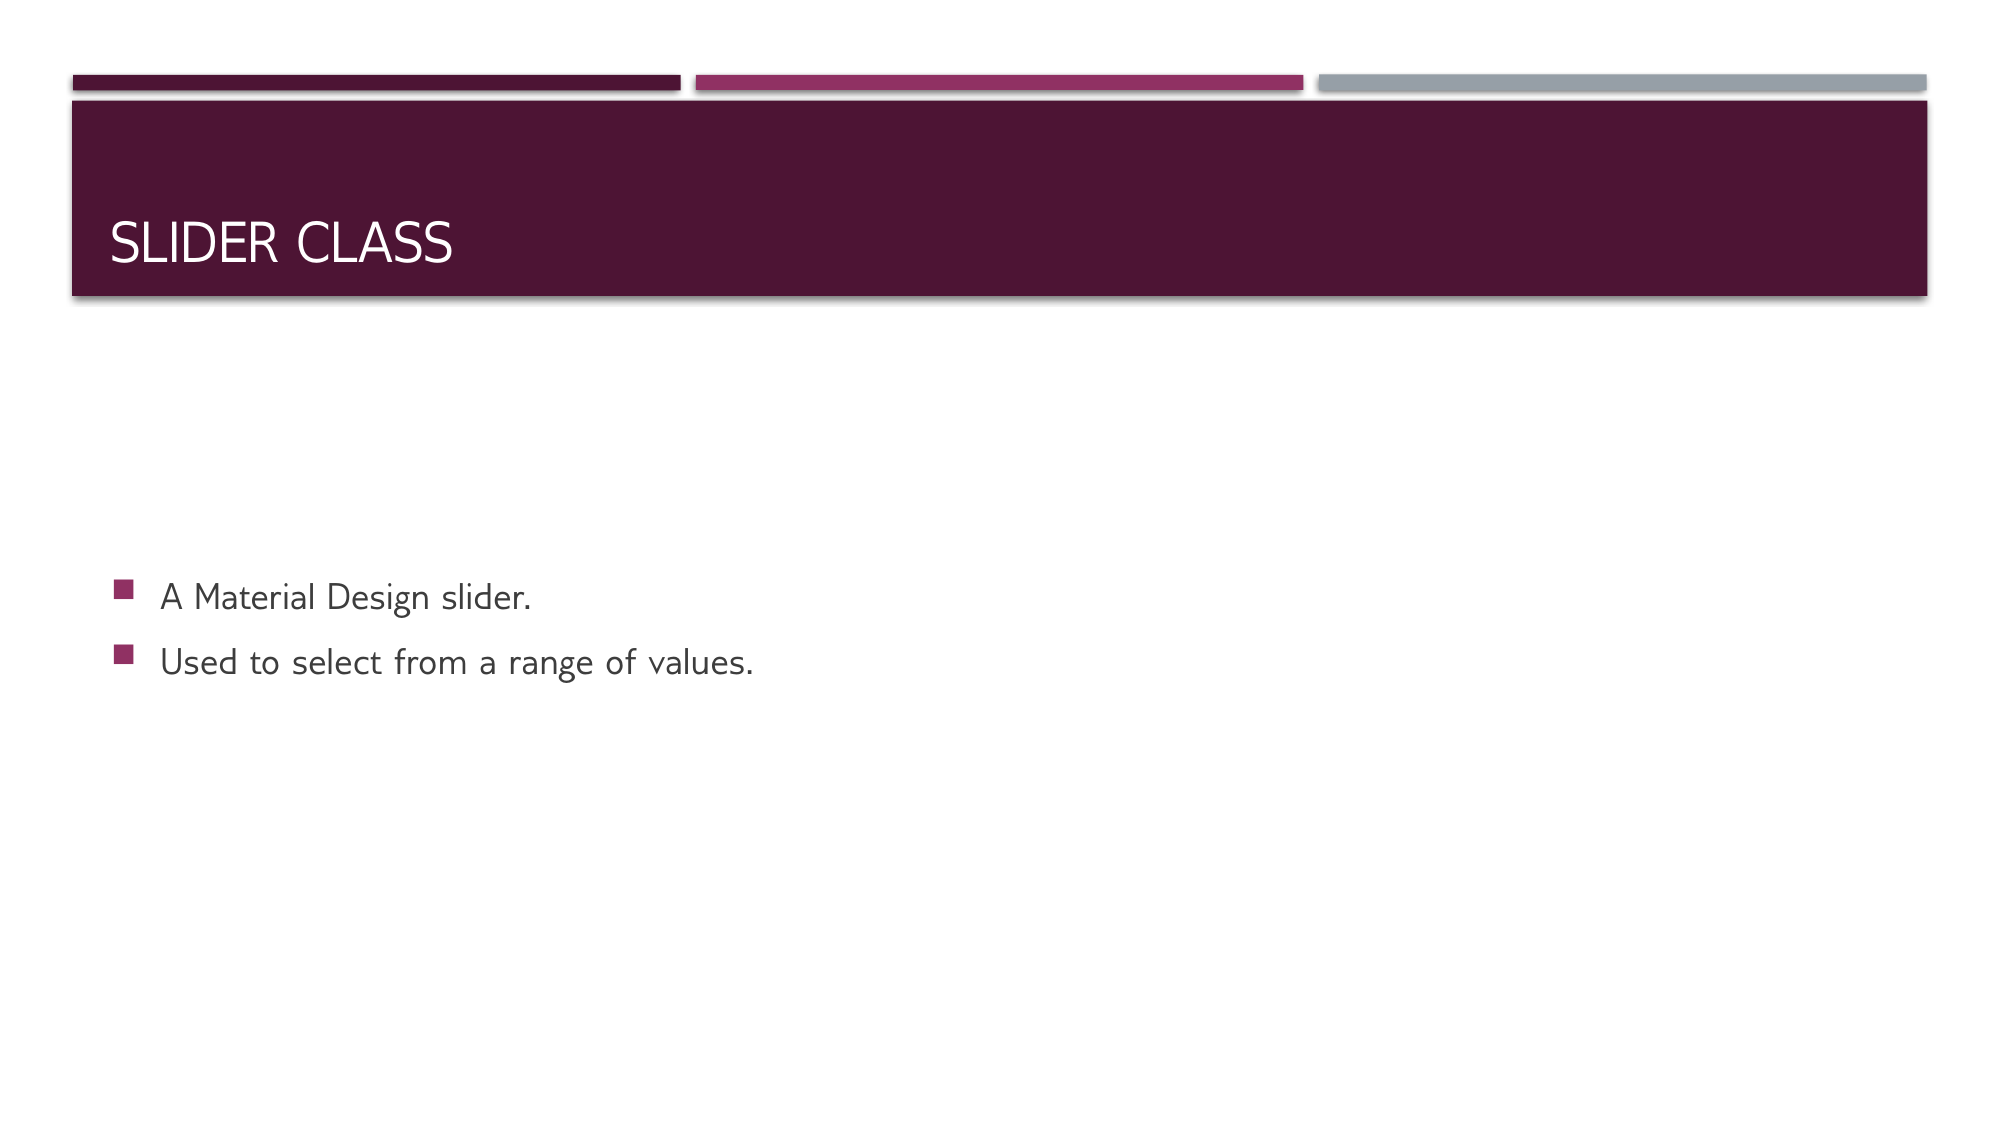

# Slider class
A Material Design slider.
Used to select from a range of values.